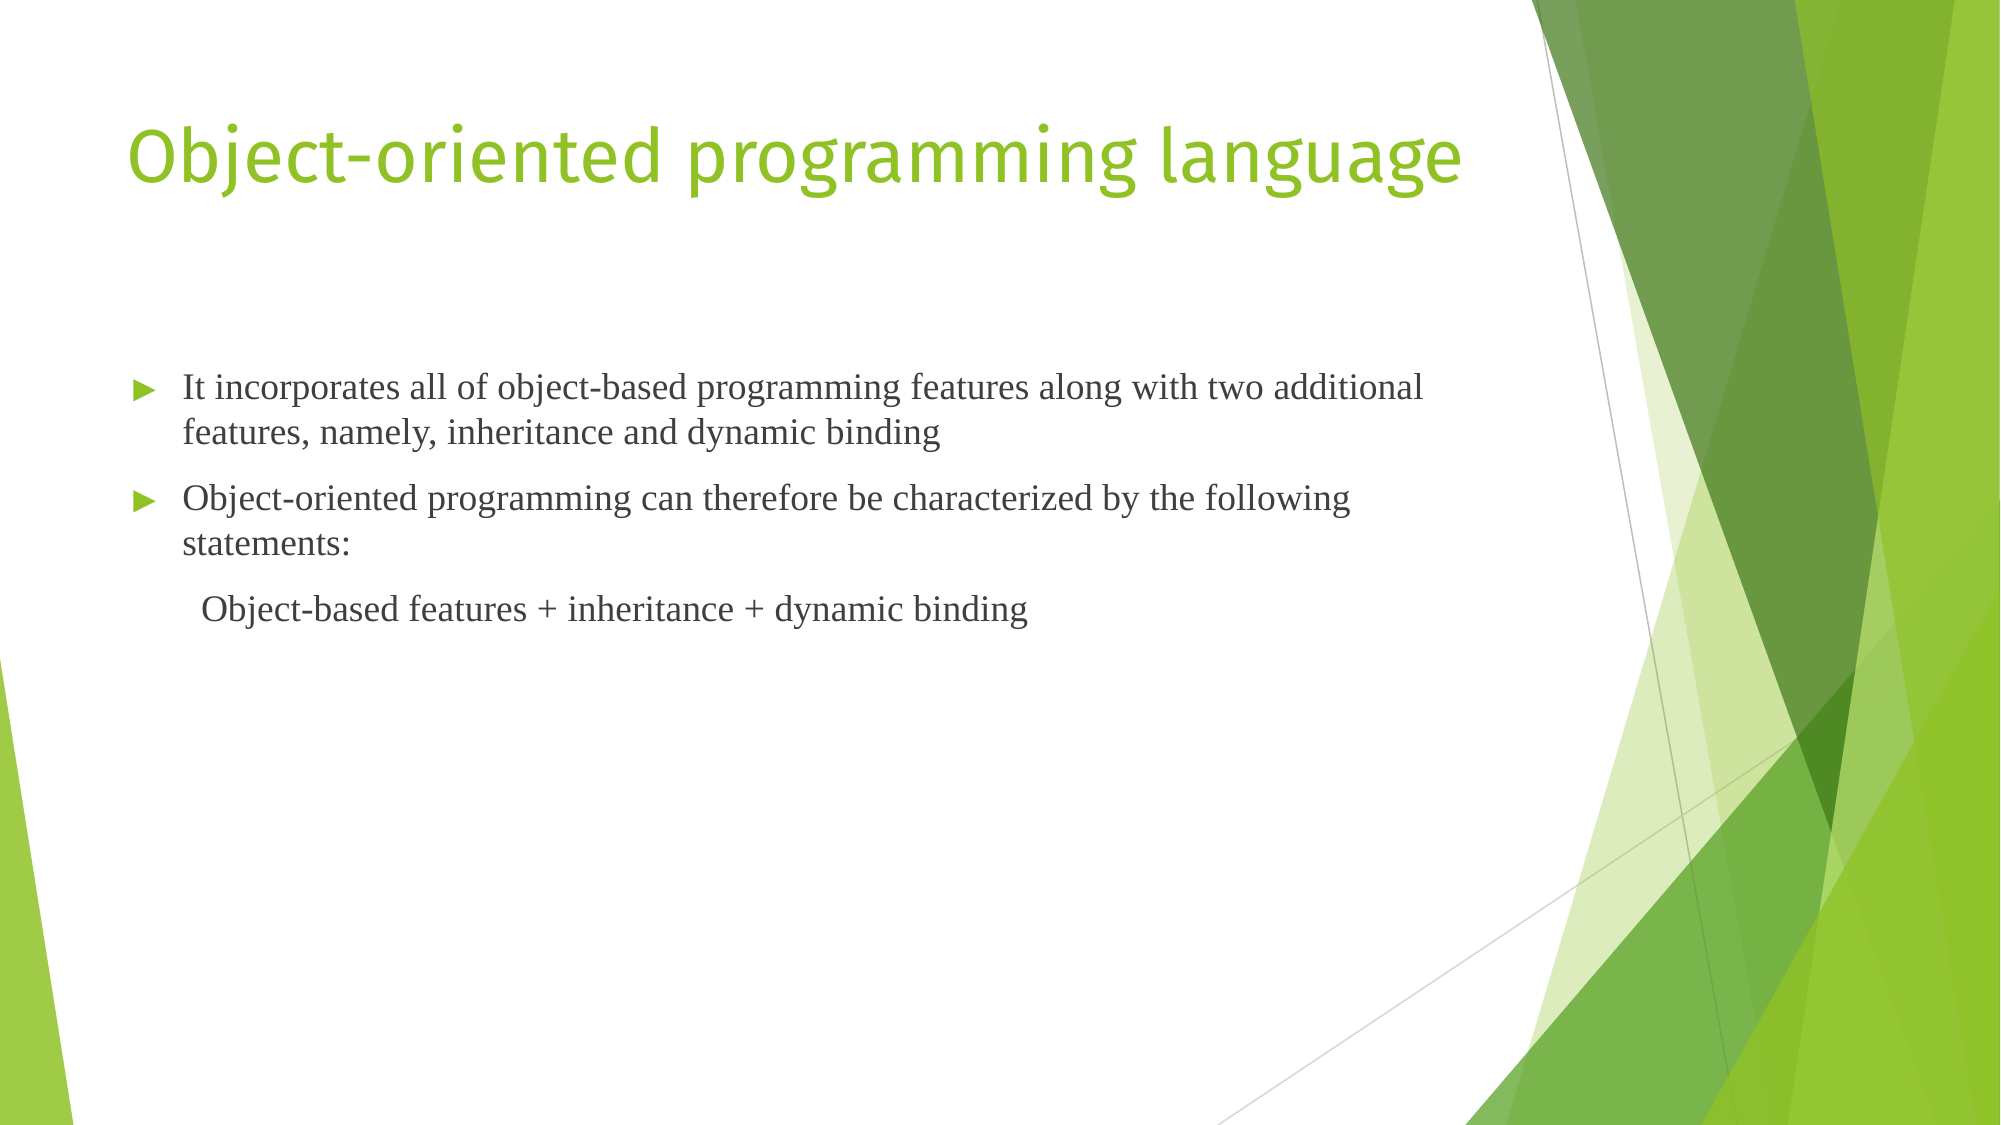

# Object-oriented programming language
It incorporates all of object-based programming features along with two additional features, namely, inheritance and dynamic binding
Object-oriented programming can therefore be characterized by the following statements:
Object-based features + inheritance + dynamic binding